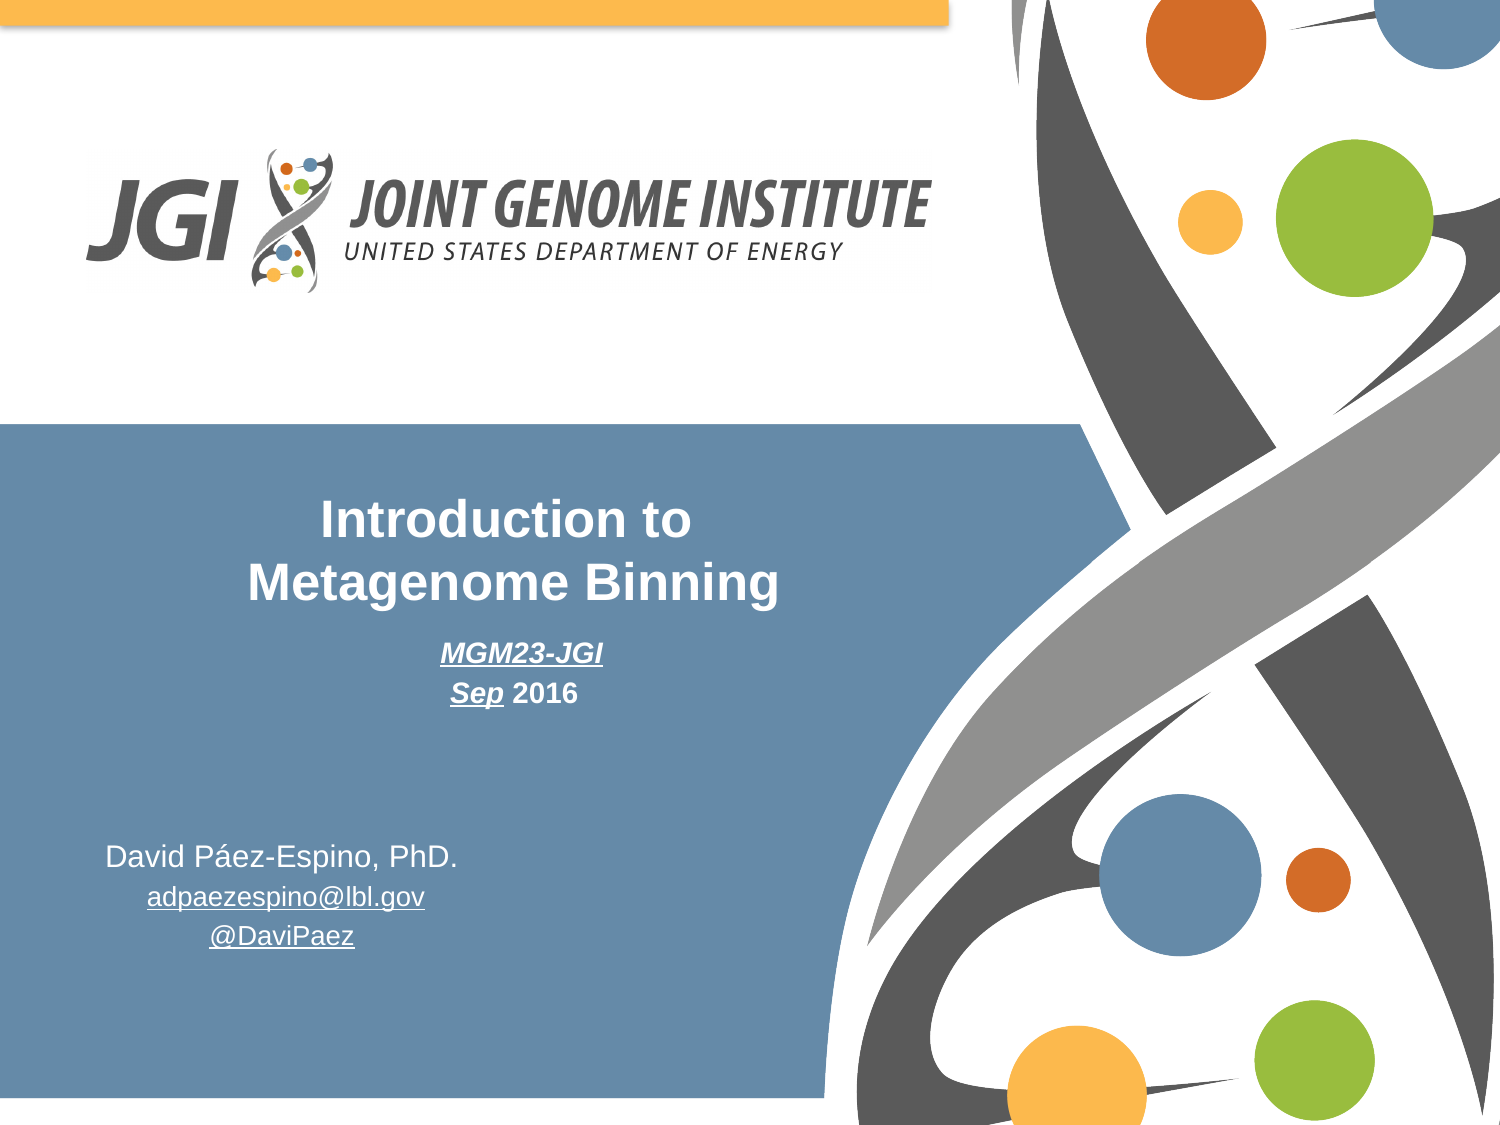

# Introduction to Metagenome Binning MGM23-JGI Sep 2016
David Páez-Espino, PhD.
 adpaezespino@lbl.gov
@DaviPaez